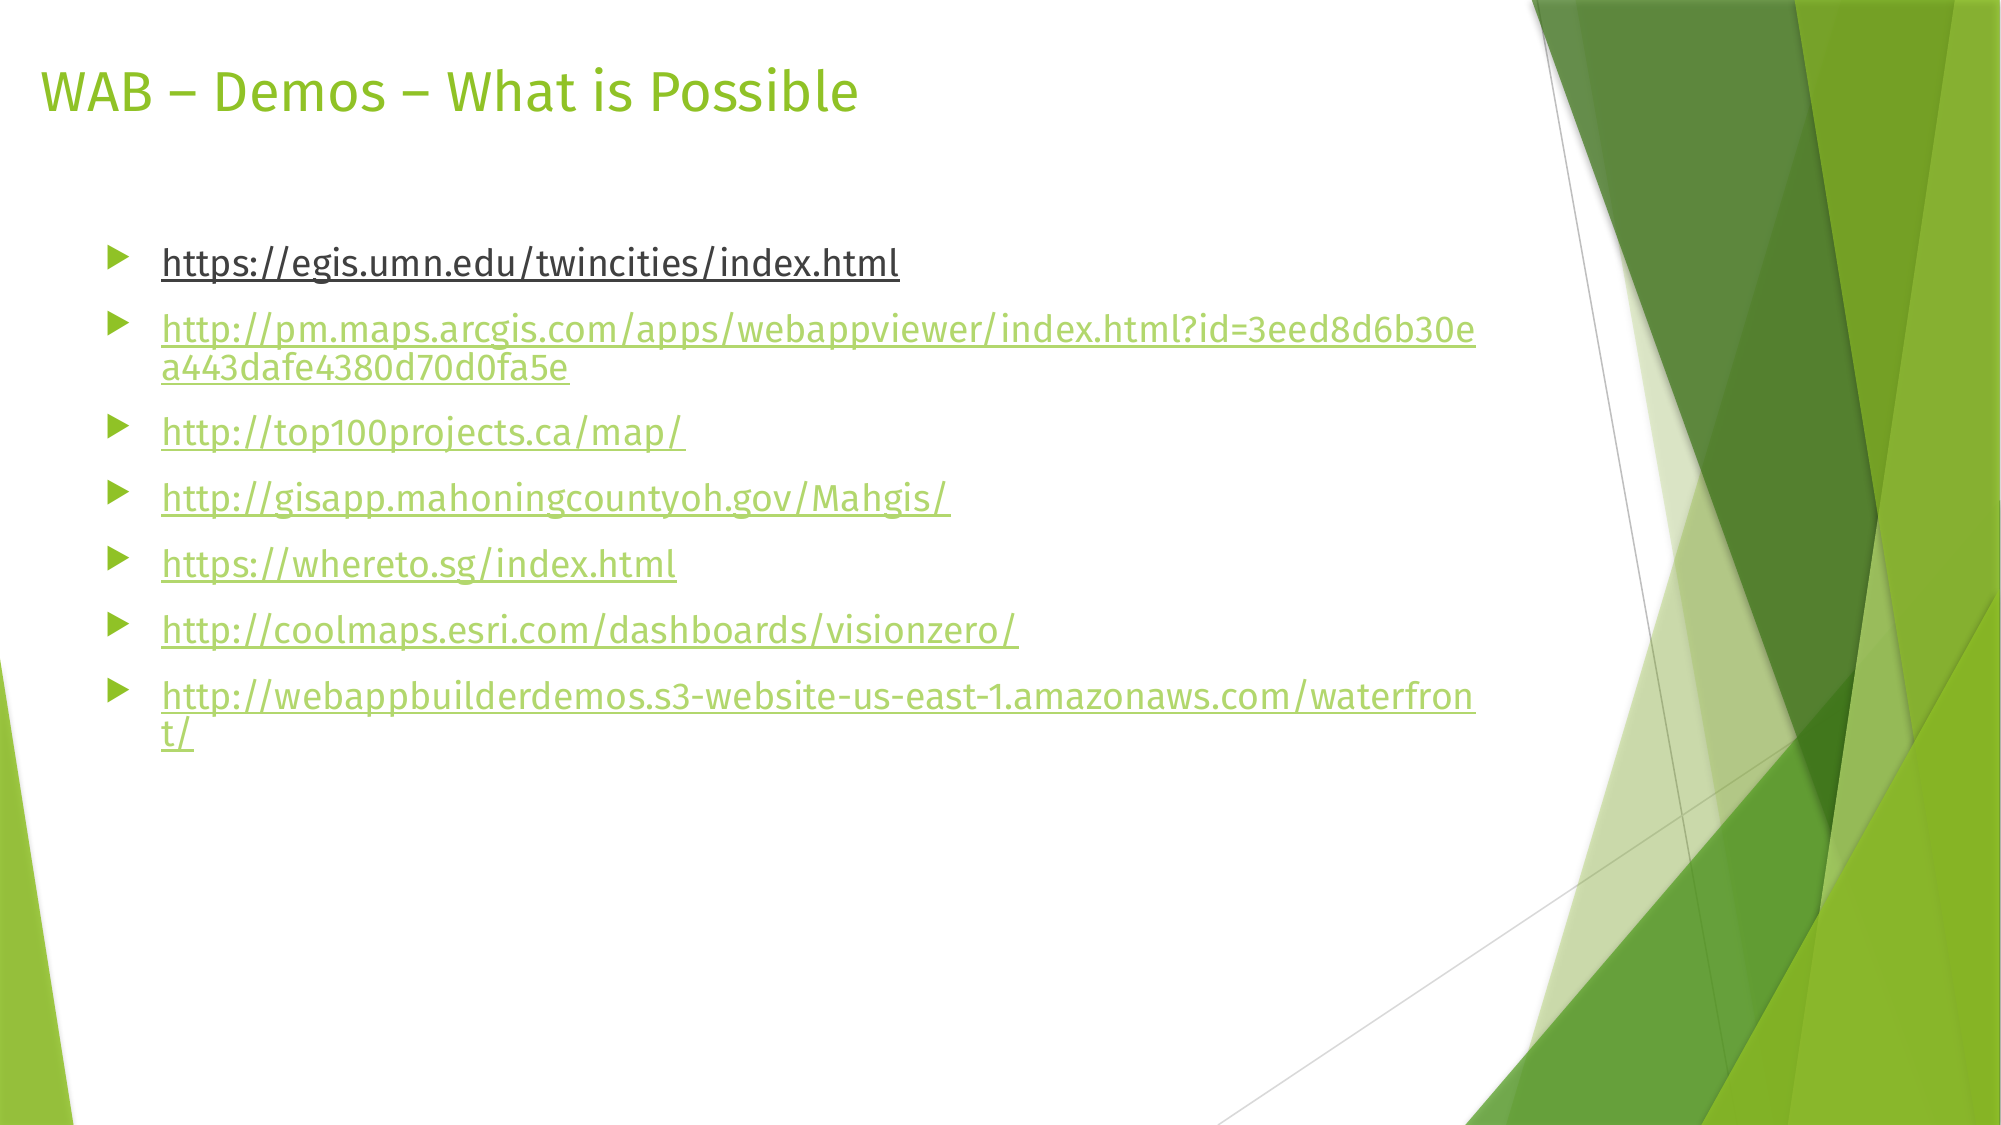

# WAB – Demos – What is Possible
https://egis.umn.edu/twincities/index.html
http://pm.maps.arcgis.com/apps/webappviewer/index.html?id=3eed8d6b30ea443dafe4380d70d0fa5e
http://top100projects.ca/map/
http://gisapp.mahoningcountyoh.gov/Mahgis/
https://whereto.sg/index.html
http://coolmaps.esri.com/dashboards/visionzero/
http://webappbuilderdemos.s3-website-us-east-1.amazonaws.com/waterfront/